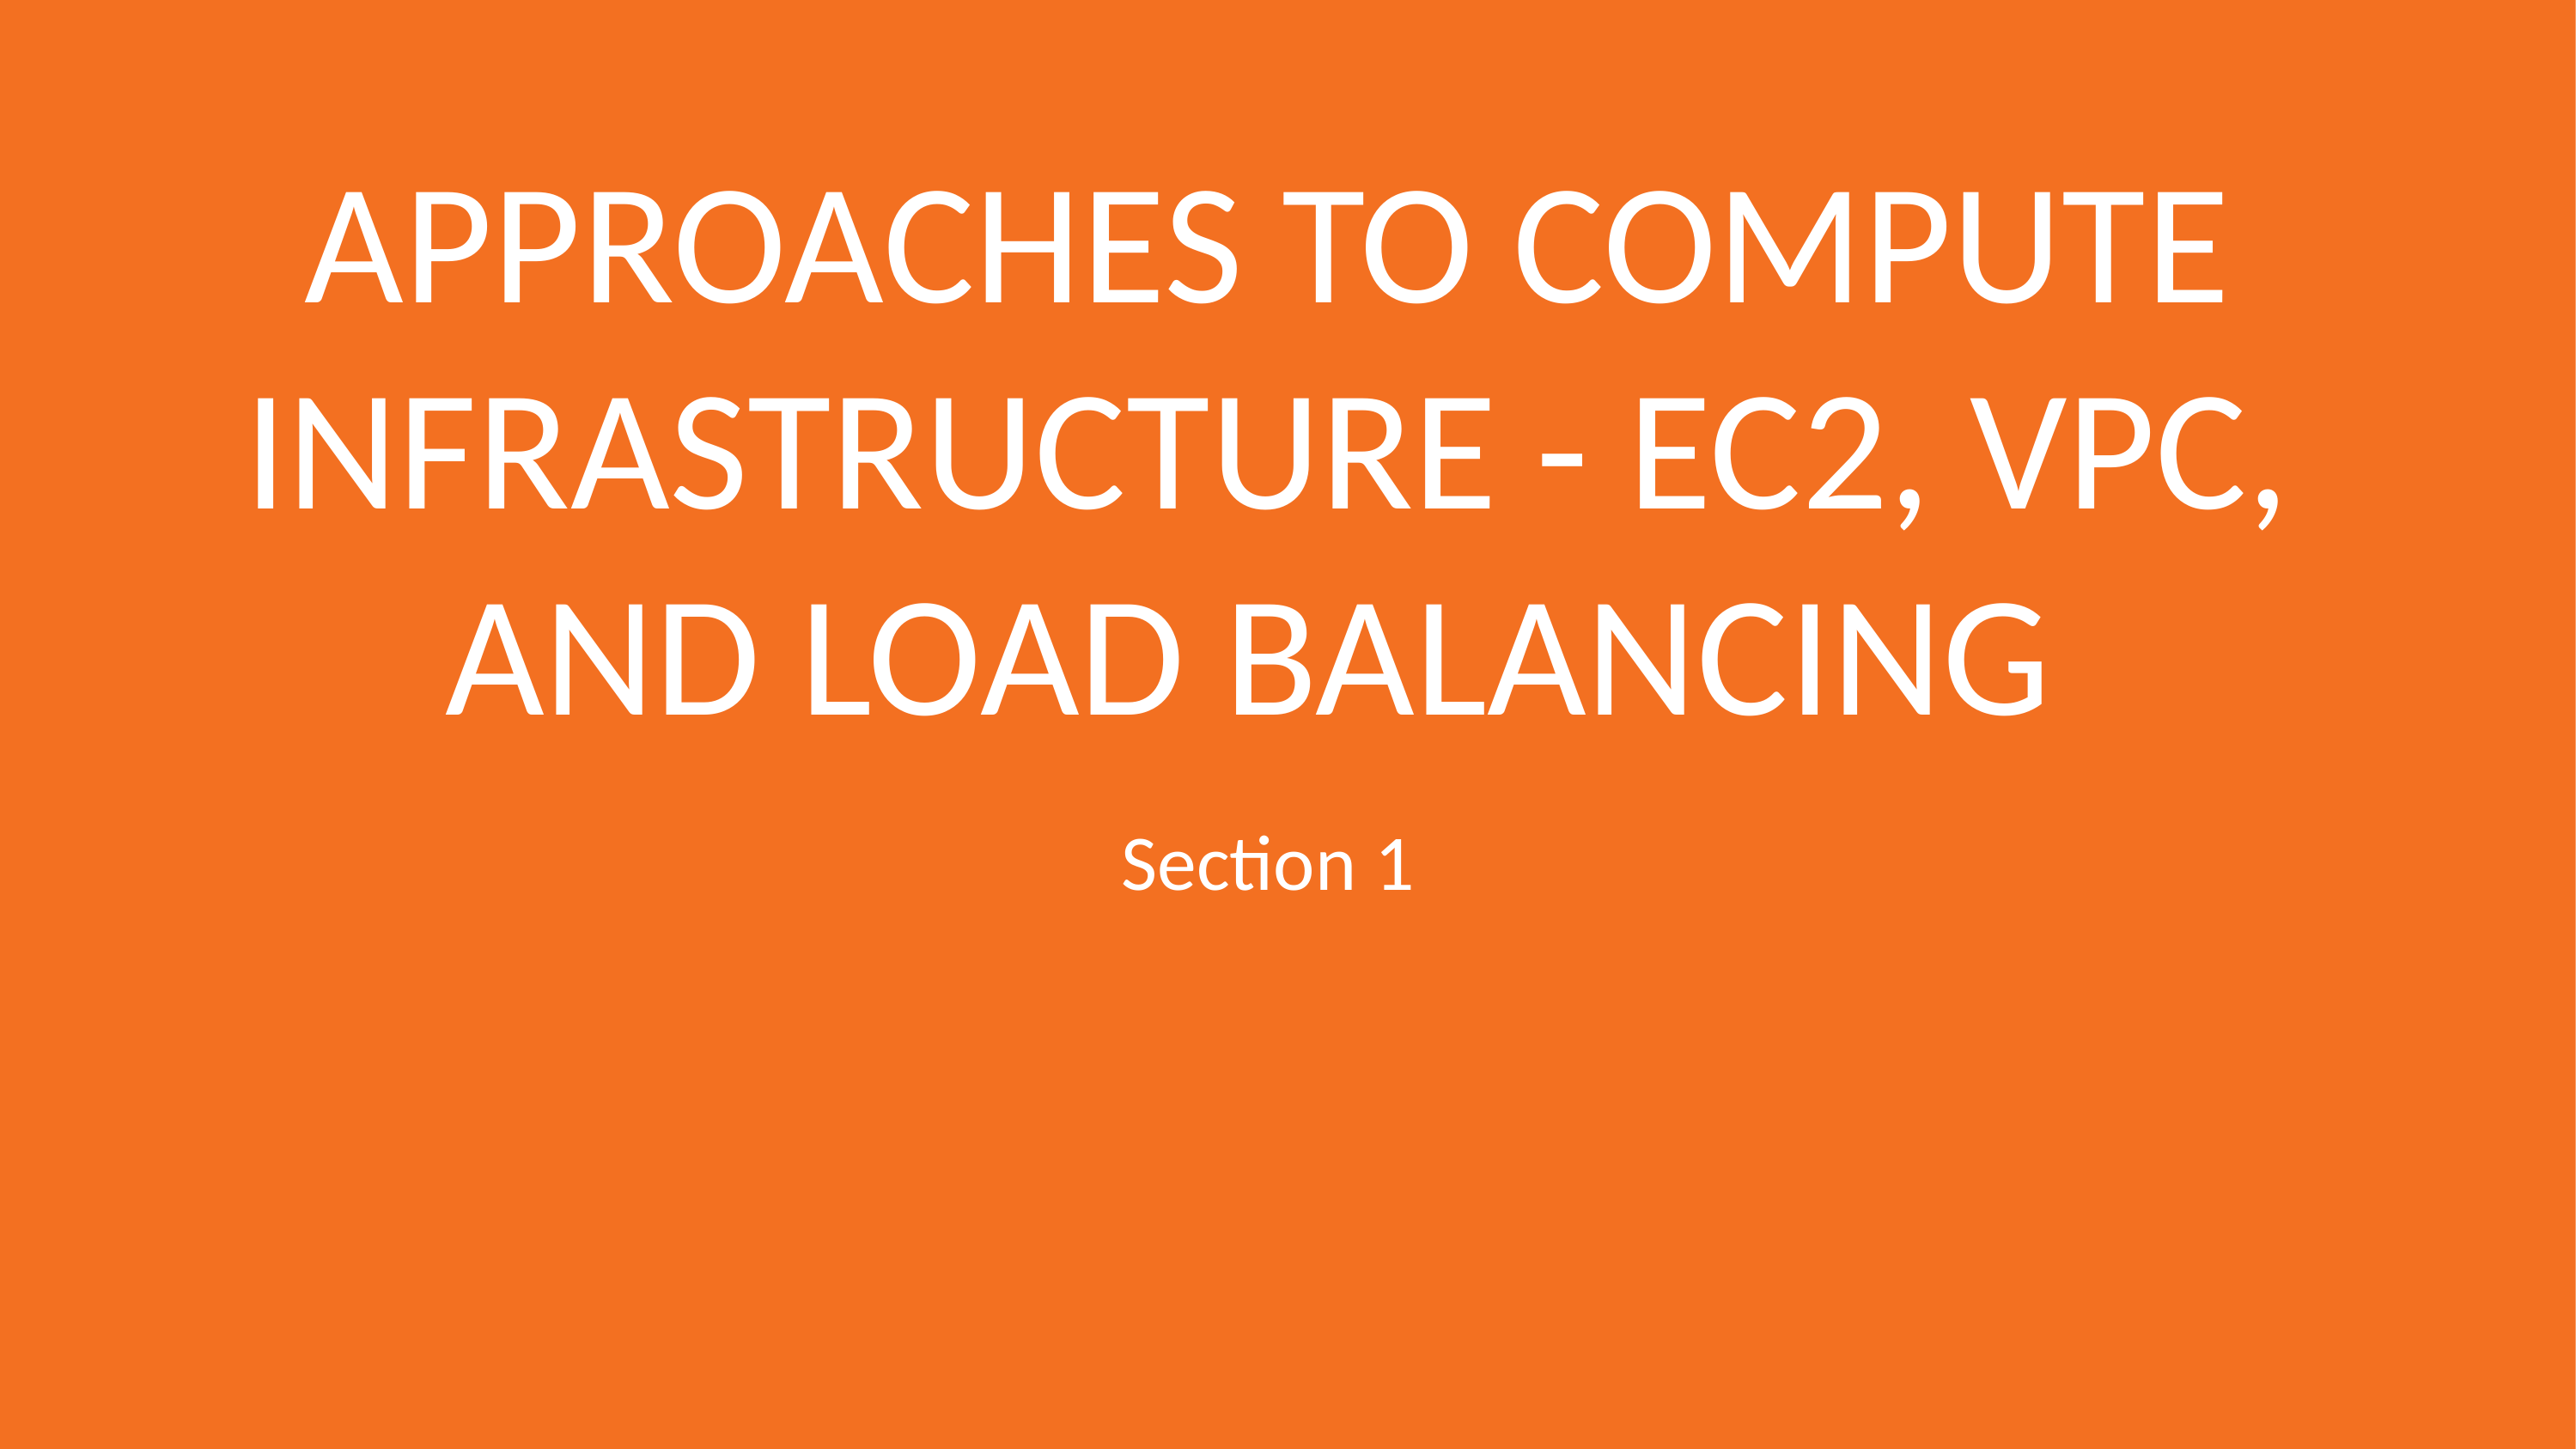

# APPROACHES TO COMPUTE INFRASTRUCTURE - EC2, VPC, AND LOAD BALANCING
Section 1